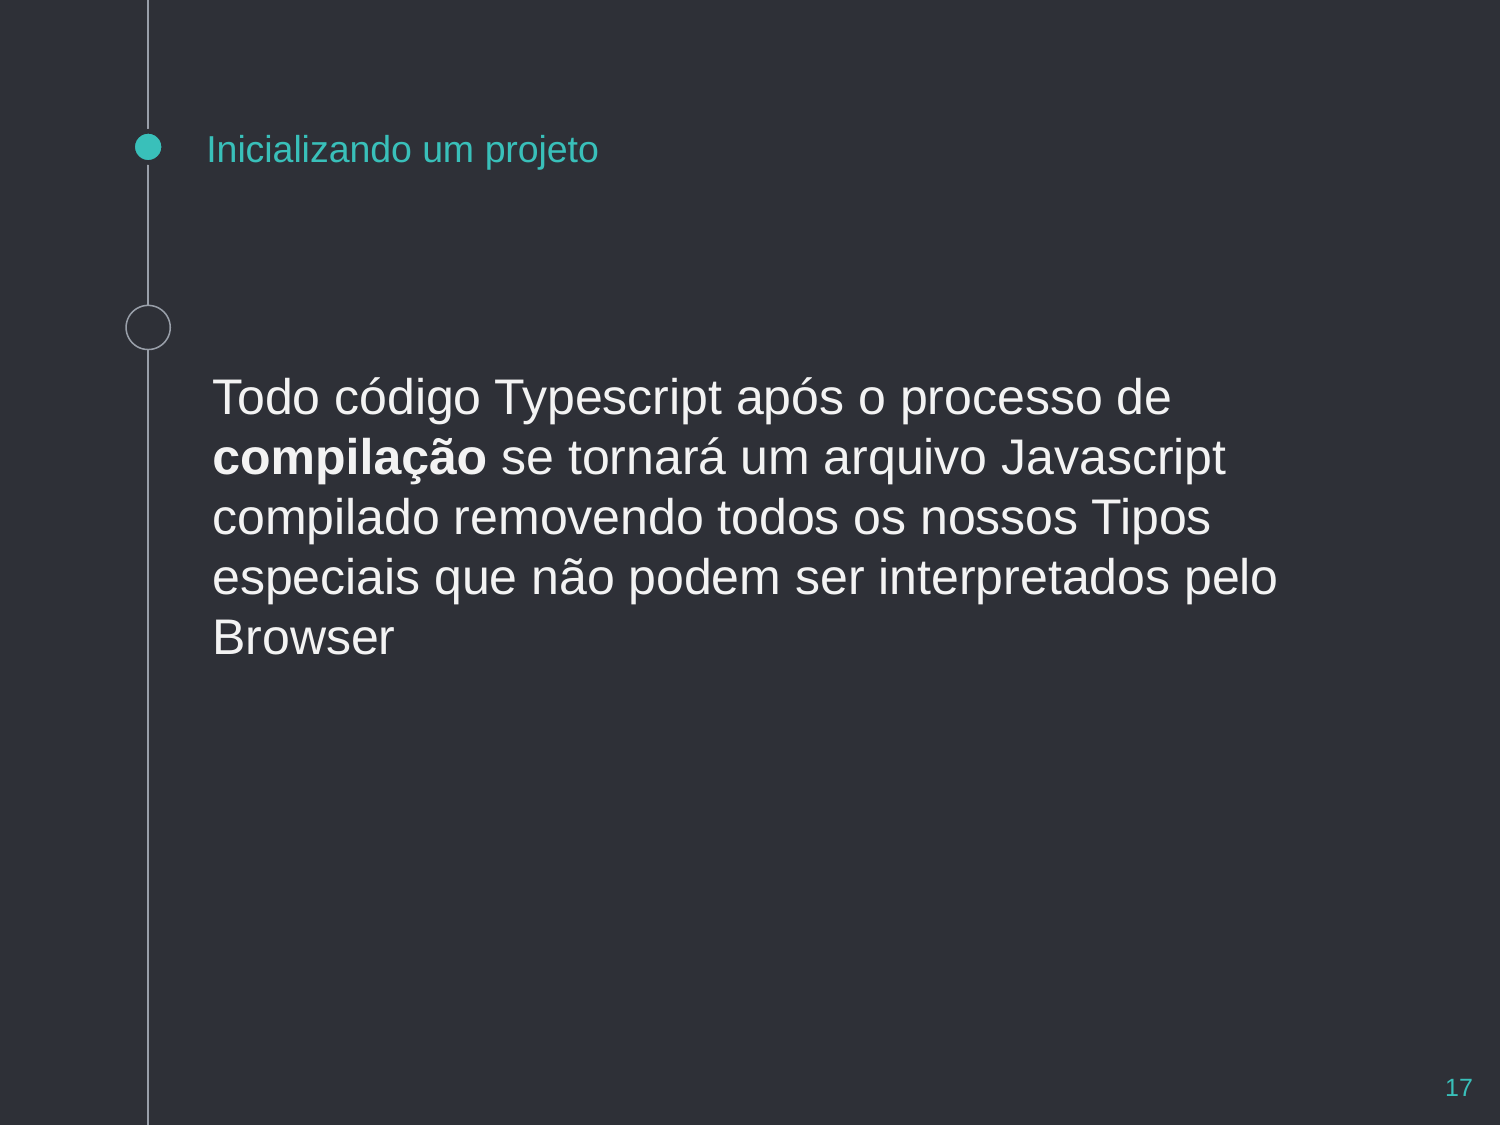

# Inicializando um projeto
Todo código Typescript após o processo de compilação se tornará um arquivo Javascript compilado removendo todos os nossos Tipos especiais que não podem ser interpretados pelo Browser
17